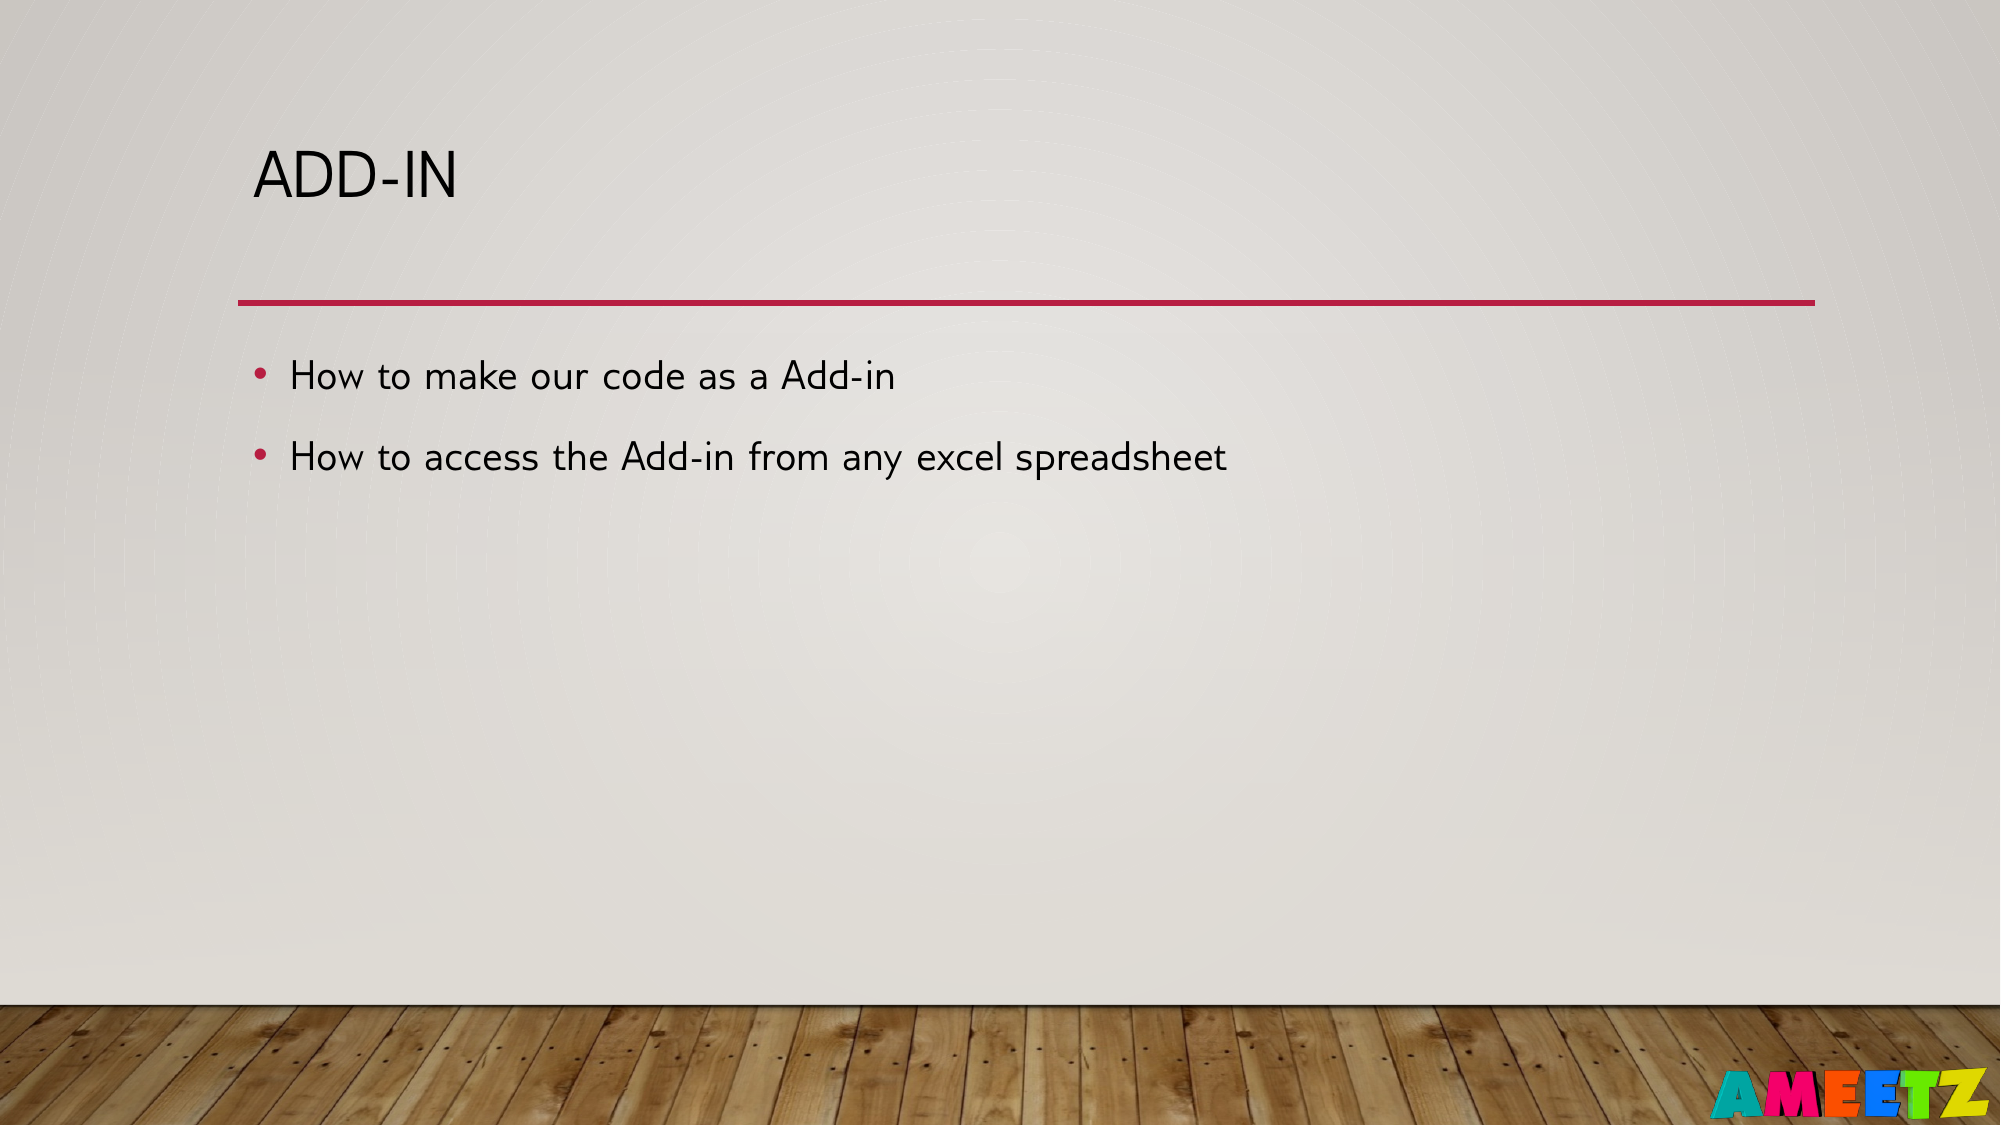

# aDD-In
How to make our code as a Add-in
How to access the Add-in from any excel spreadsheet